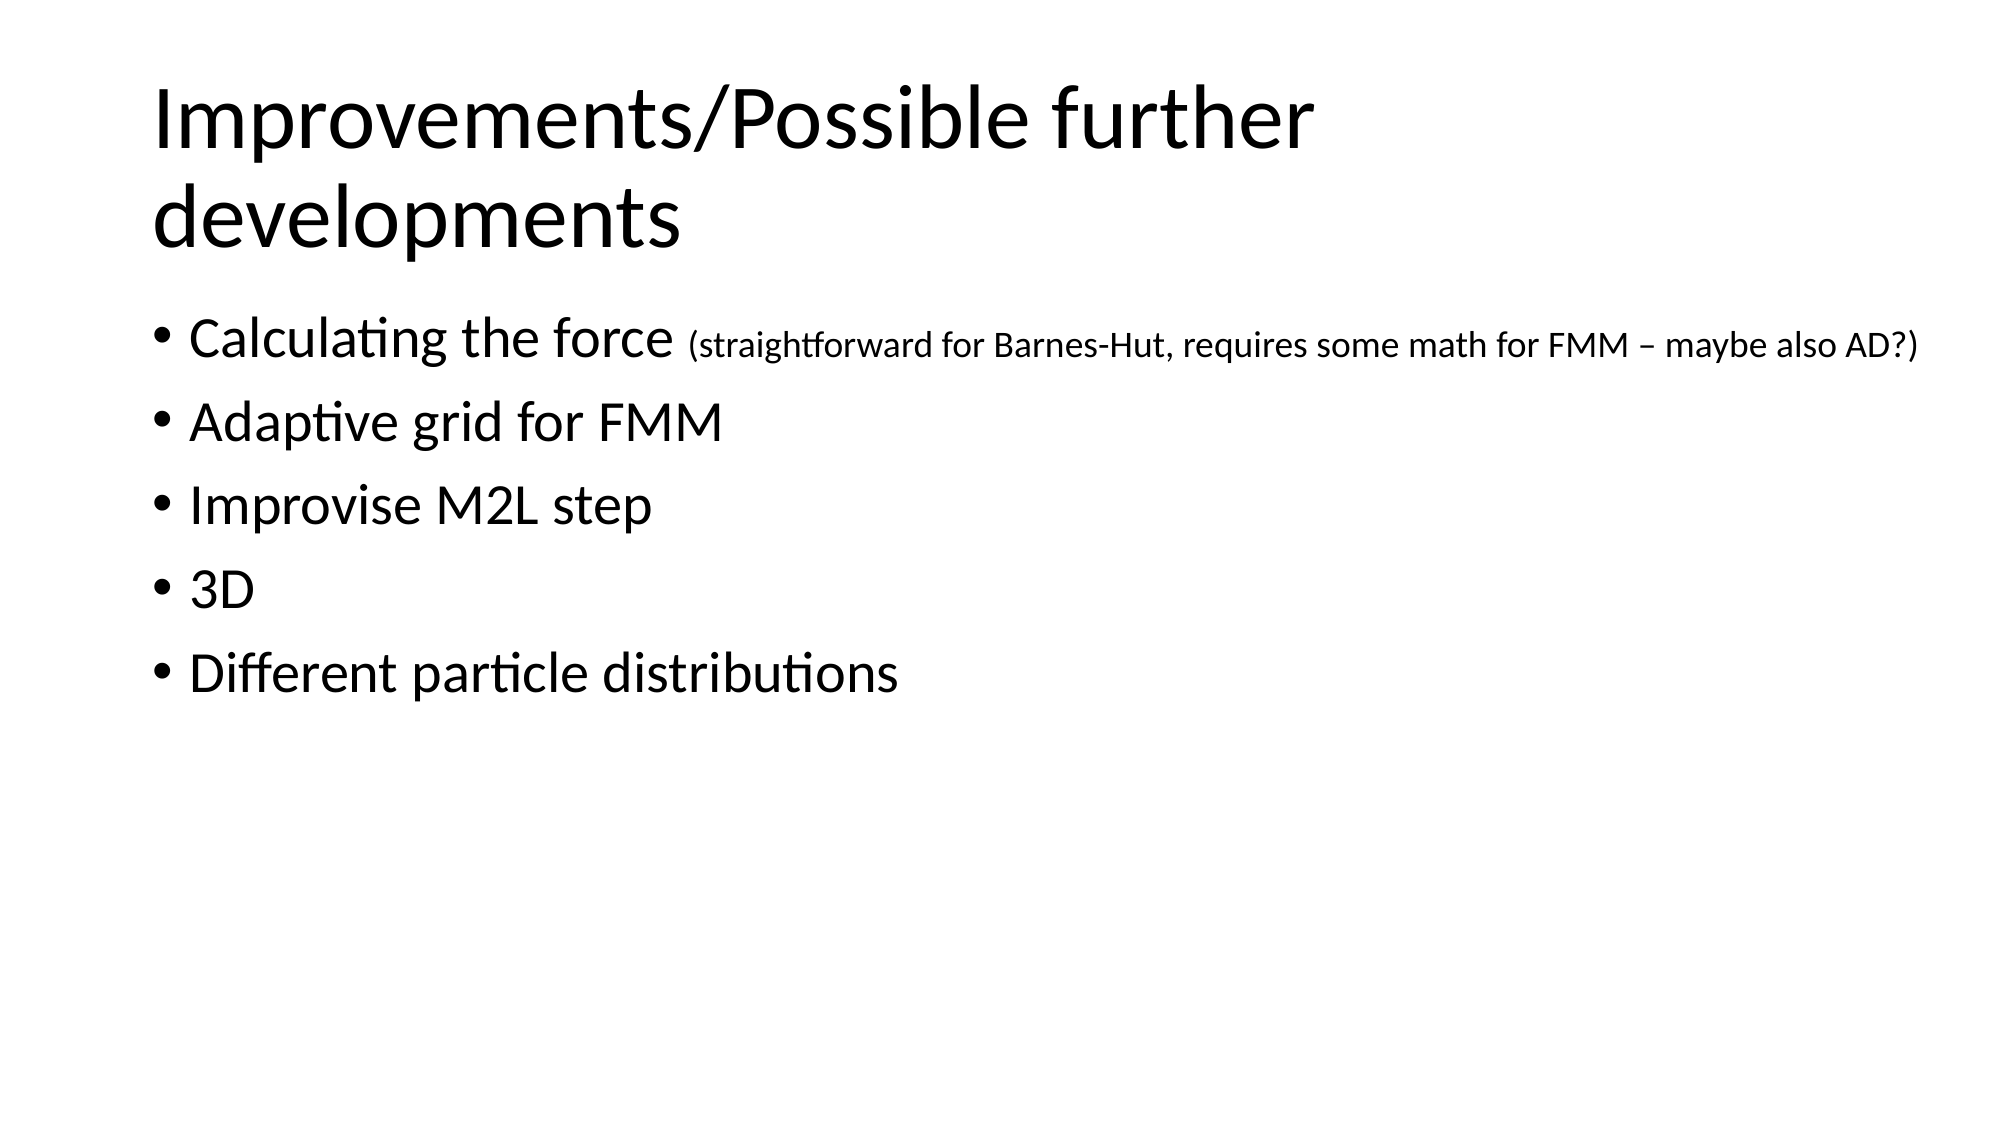

# Improvements/Possible further developments
Calculating the force (straightforward for Barnes-Hut, requires some math for FMM – maybe also AD?)
Adaptive grid for FMM
Improvise M2L step
3D
Different particle distributions